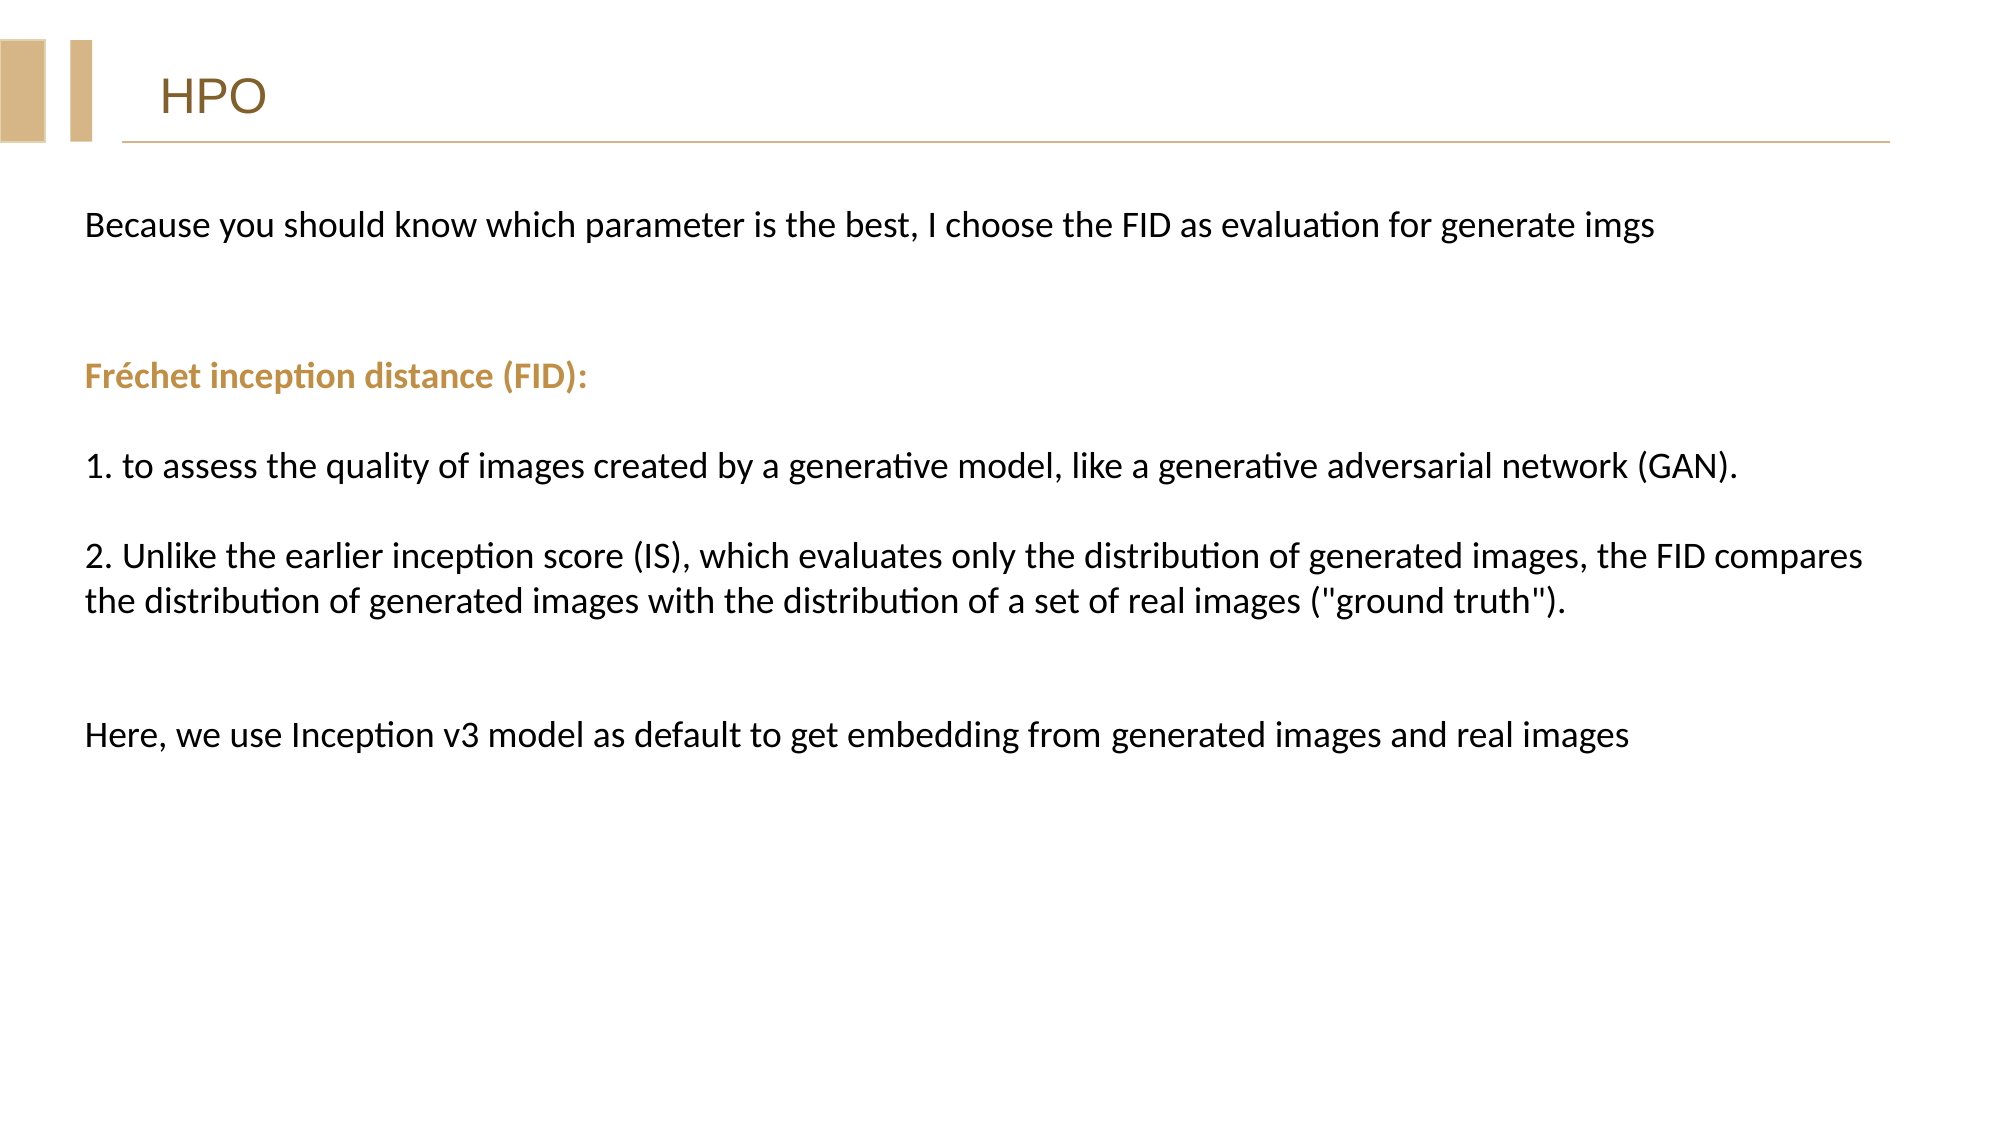

HPO
Because you should know which parameter is the best, I choose the FID as evaluation for generate imgs
Fréchet inception distance (FID):

1. to assess the quality of images created by a generative model, like a generative adversarial network (GAN).

2. Unlike the earlier inception score (IS), which evaluates only the distribution of generated images, the FID compares the distribution of generated images with the distribution of a set of real images ("ground truth").
Here, we use Inception v3 model as default to get embedding from generated images and real images